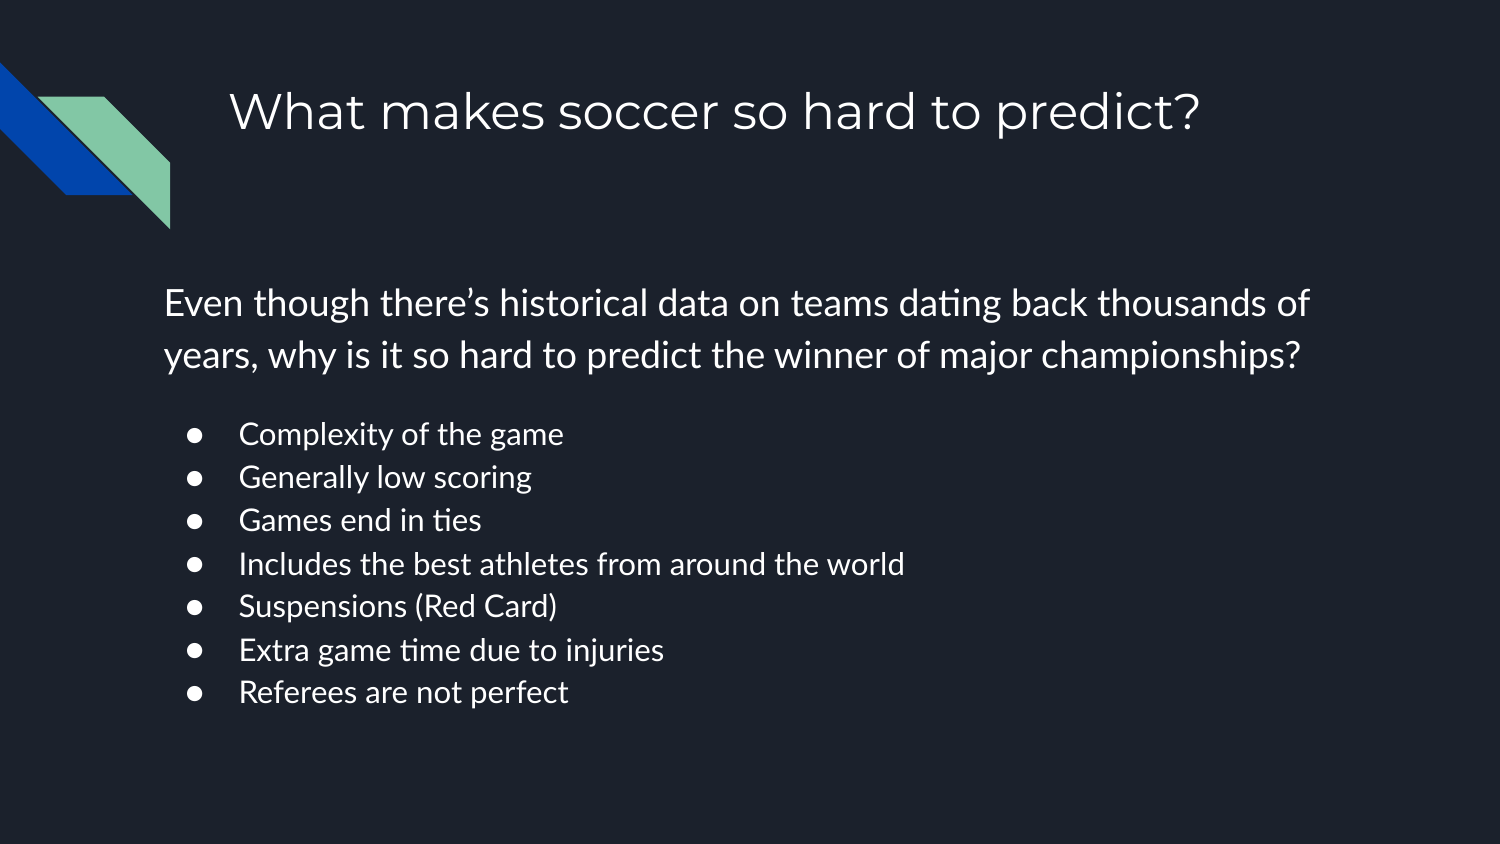

# What makes soccer so hard to predict?
Even though there’s historical data on teams dating back thousands of years, why is it so hard to predict the winner of major championships?
Complexity of the game
Generally low scoring
Games end in ties
Includes the best athletes from around the world
Suspensions (Red Card)
Extra game time due to injuries
Referees are not perfect